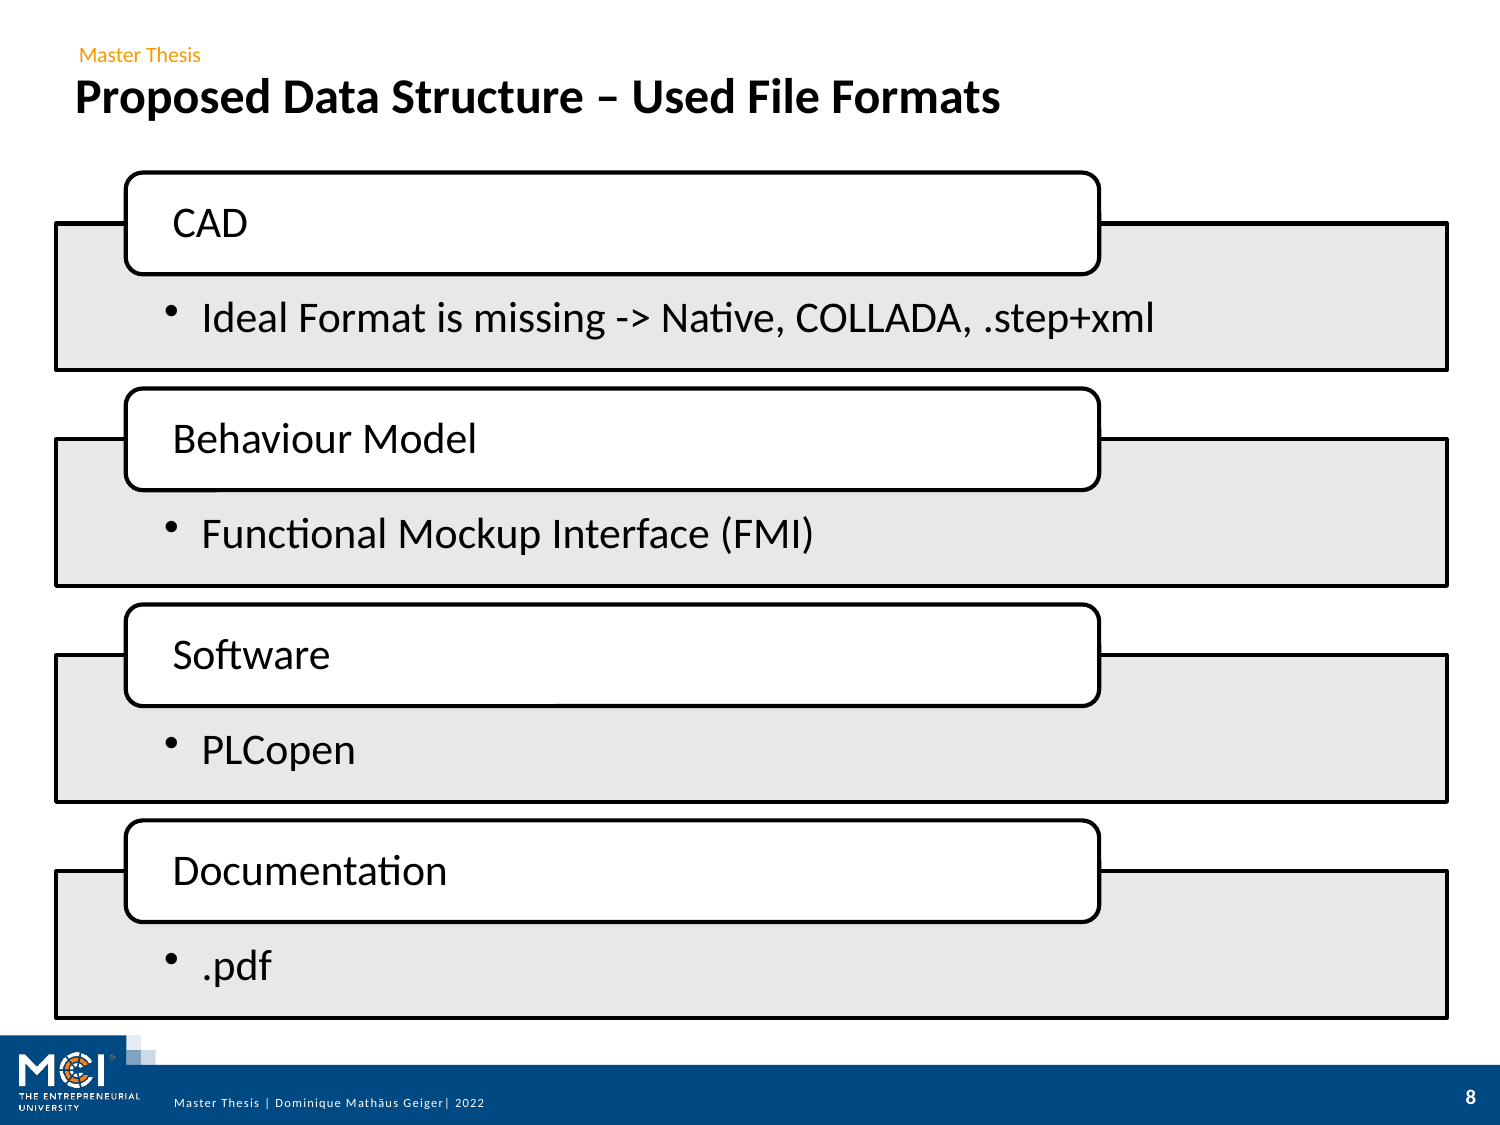

# Proposed Data Structure – Used File Formats
Ideal Format is missing -> Native, COLLADA, .step+xml
CAD
Functional Mockup Interface (FMI)
Behaviour Model
PLCopen
Software
.pdf
Documentation